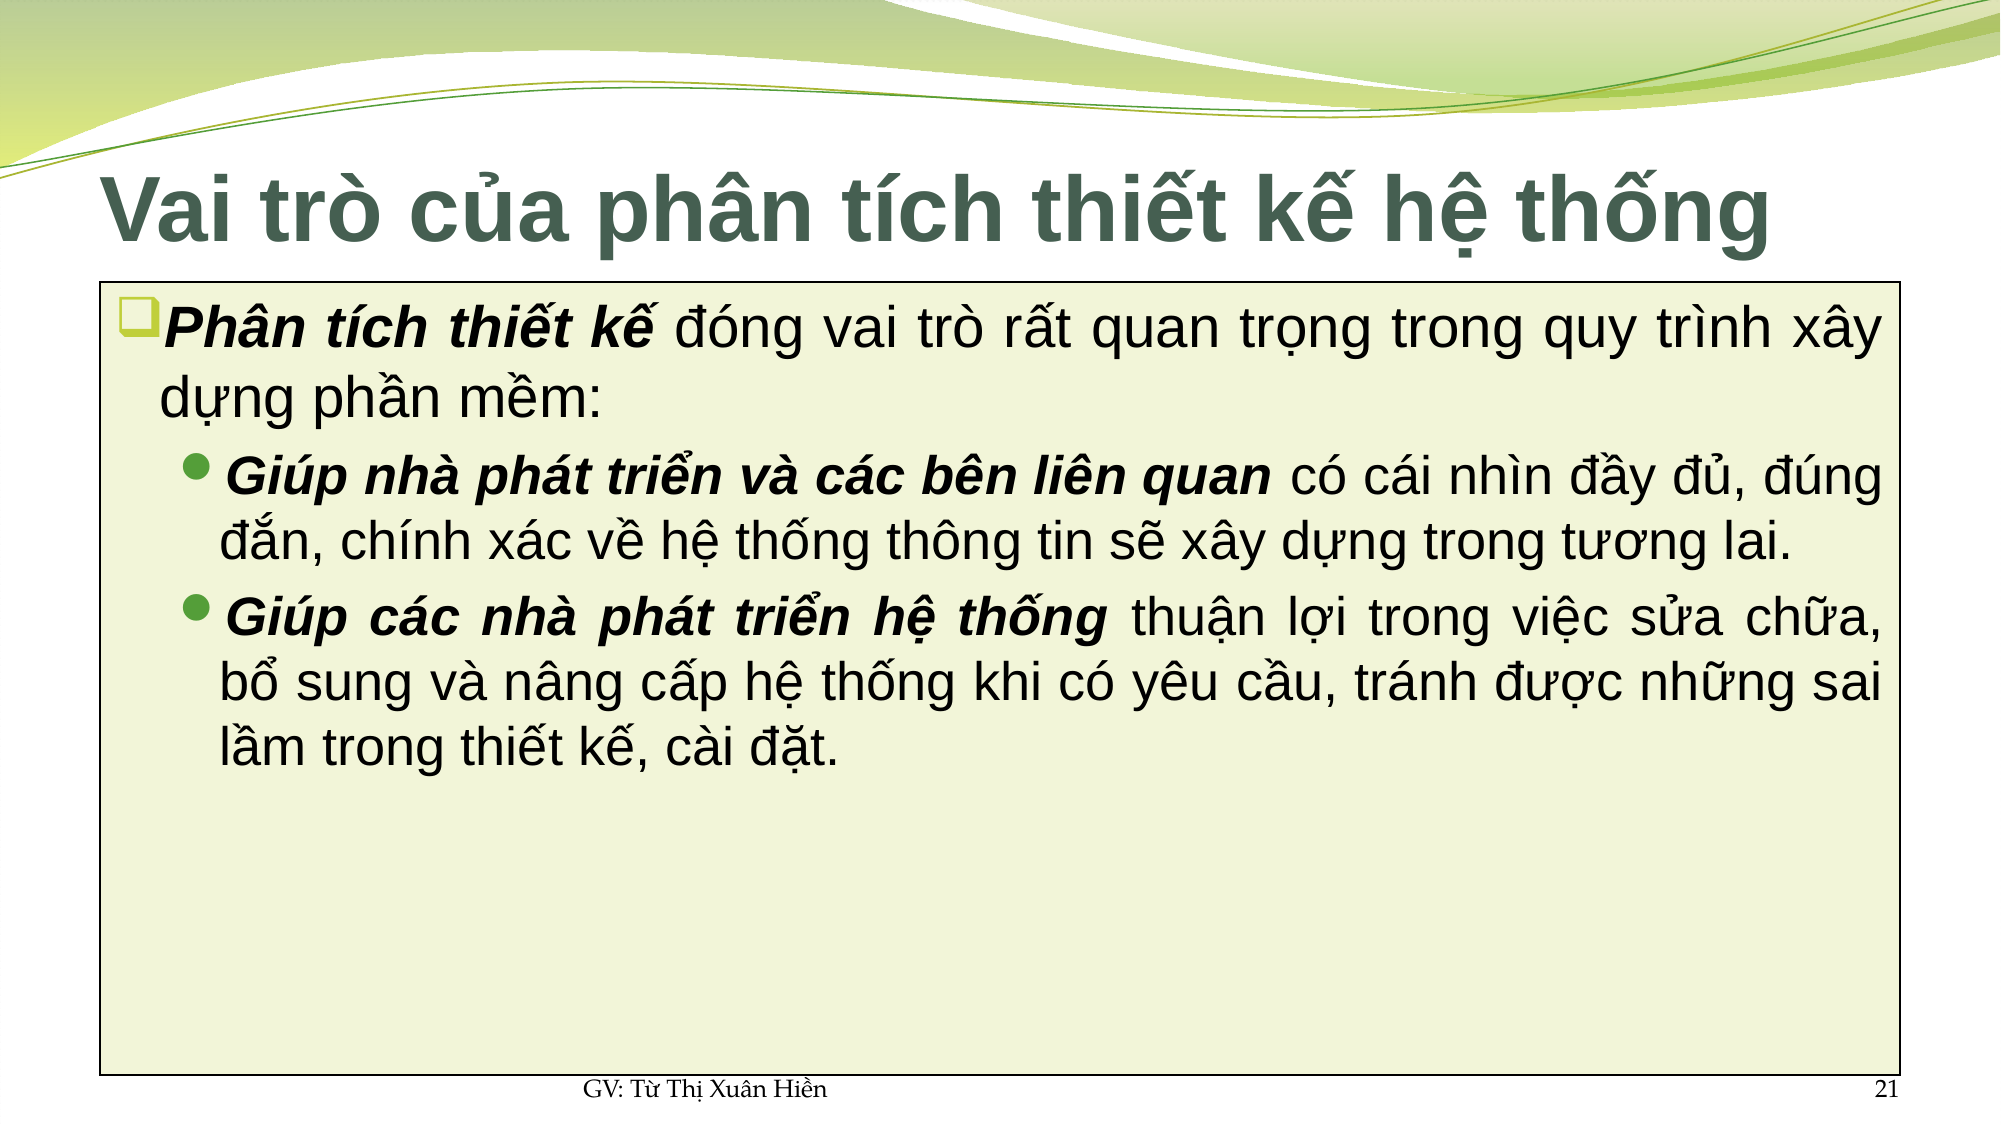

# Vai trò của phân tích thiết kế hệ thống
Phân tích thiết kế đóng vai trò rất quan trọng trong quy trình xây dựng phần mềm:
Giúp nhà phát triển và các bên liên quan có cái nhìn đầy đủ, đúng đắn, chính xác về hệ thống thông tin sẽ xây dựng trong tương lai.
Giúp các nhà phát triển hệ thống thuận lợi trong việc sửa chữa, bổ sung và nâng cấp hệ thống khi có yêu cầu, tránh được những sai lầm trong thiết kế, cài đặt.

GV: Từ Thị Xuân Hiền
21